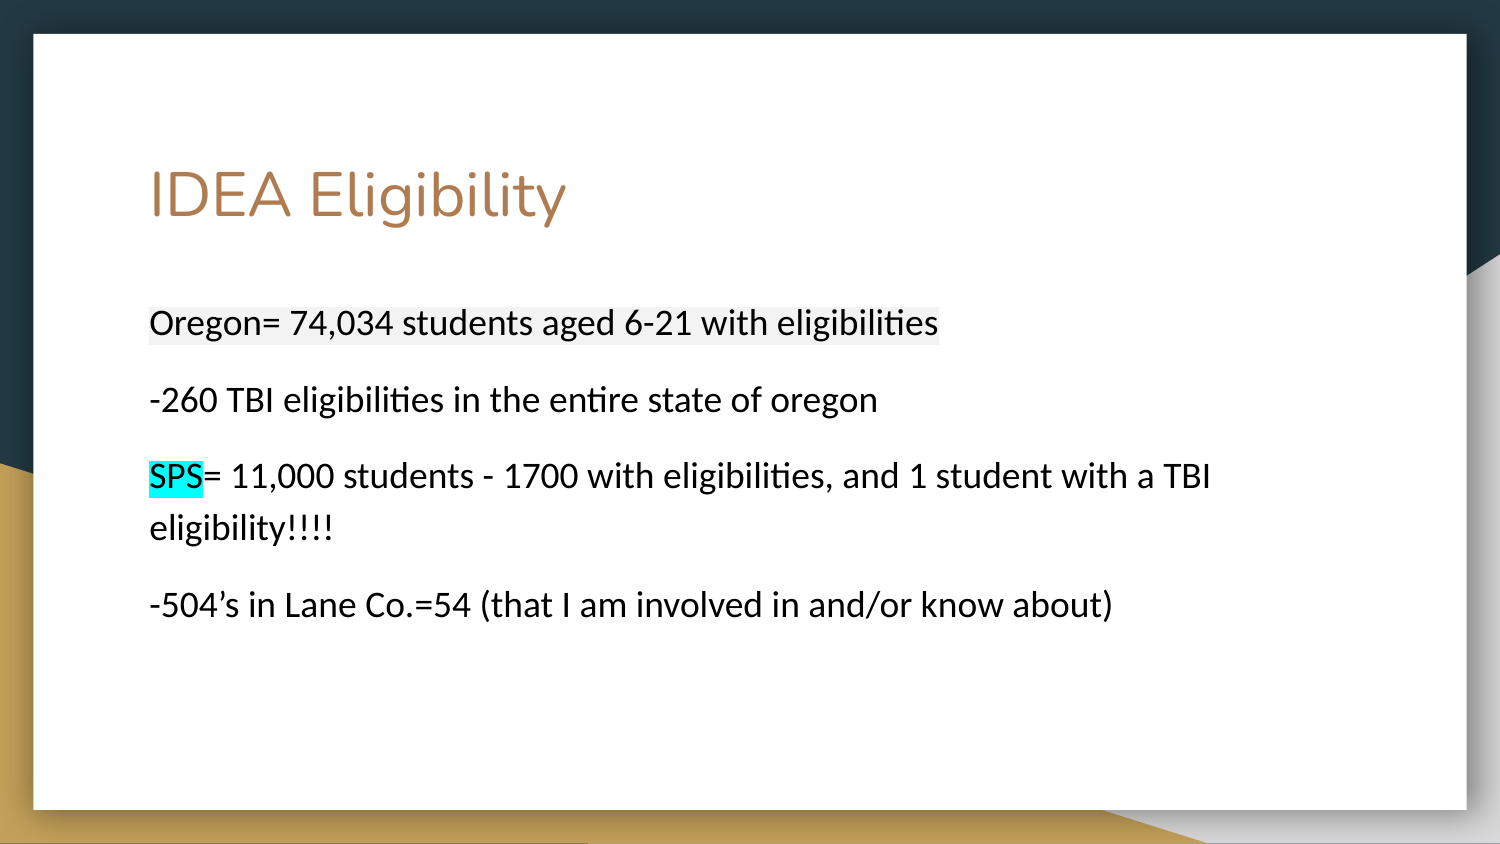

# IDEA Eligibility
Oregon= 74,034 students aged 6-21 with eligibilities
-260 TBI eligibilities in the entire state of oregon
SPS= 11,000 students - 1700 with eligibilities, and 1 student with a TBI eligibility!!!!
-504’s in Lane Co.=54 (that I am involved in and/or know about)